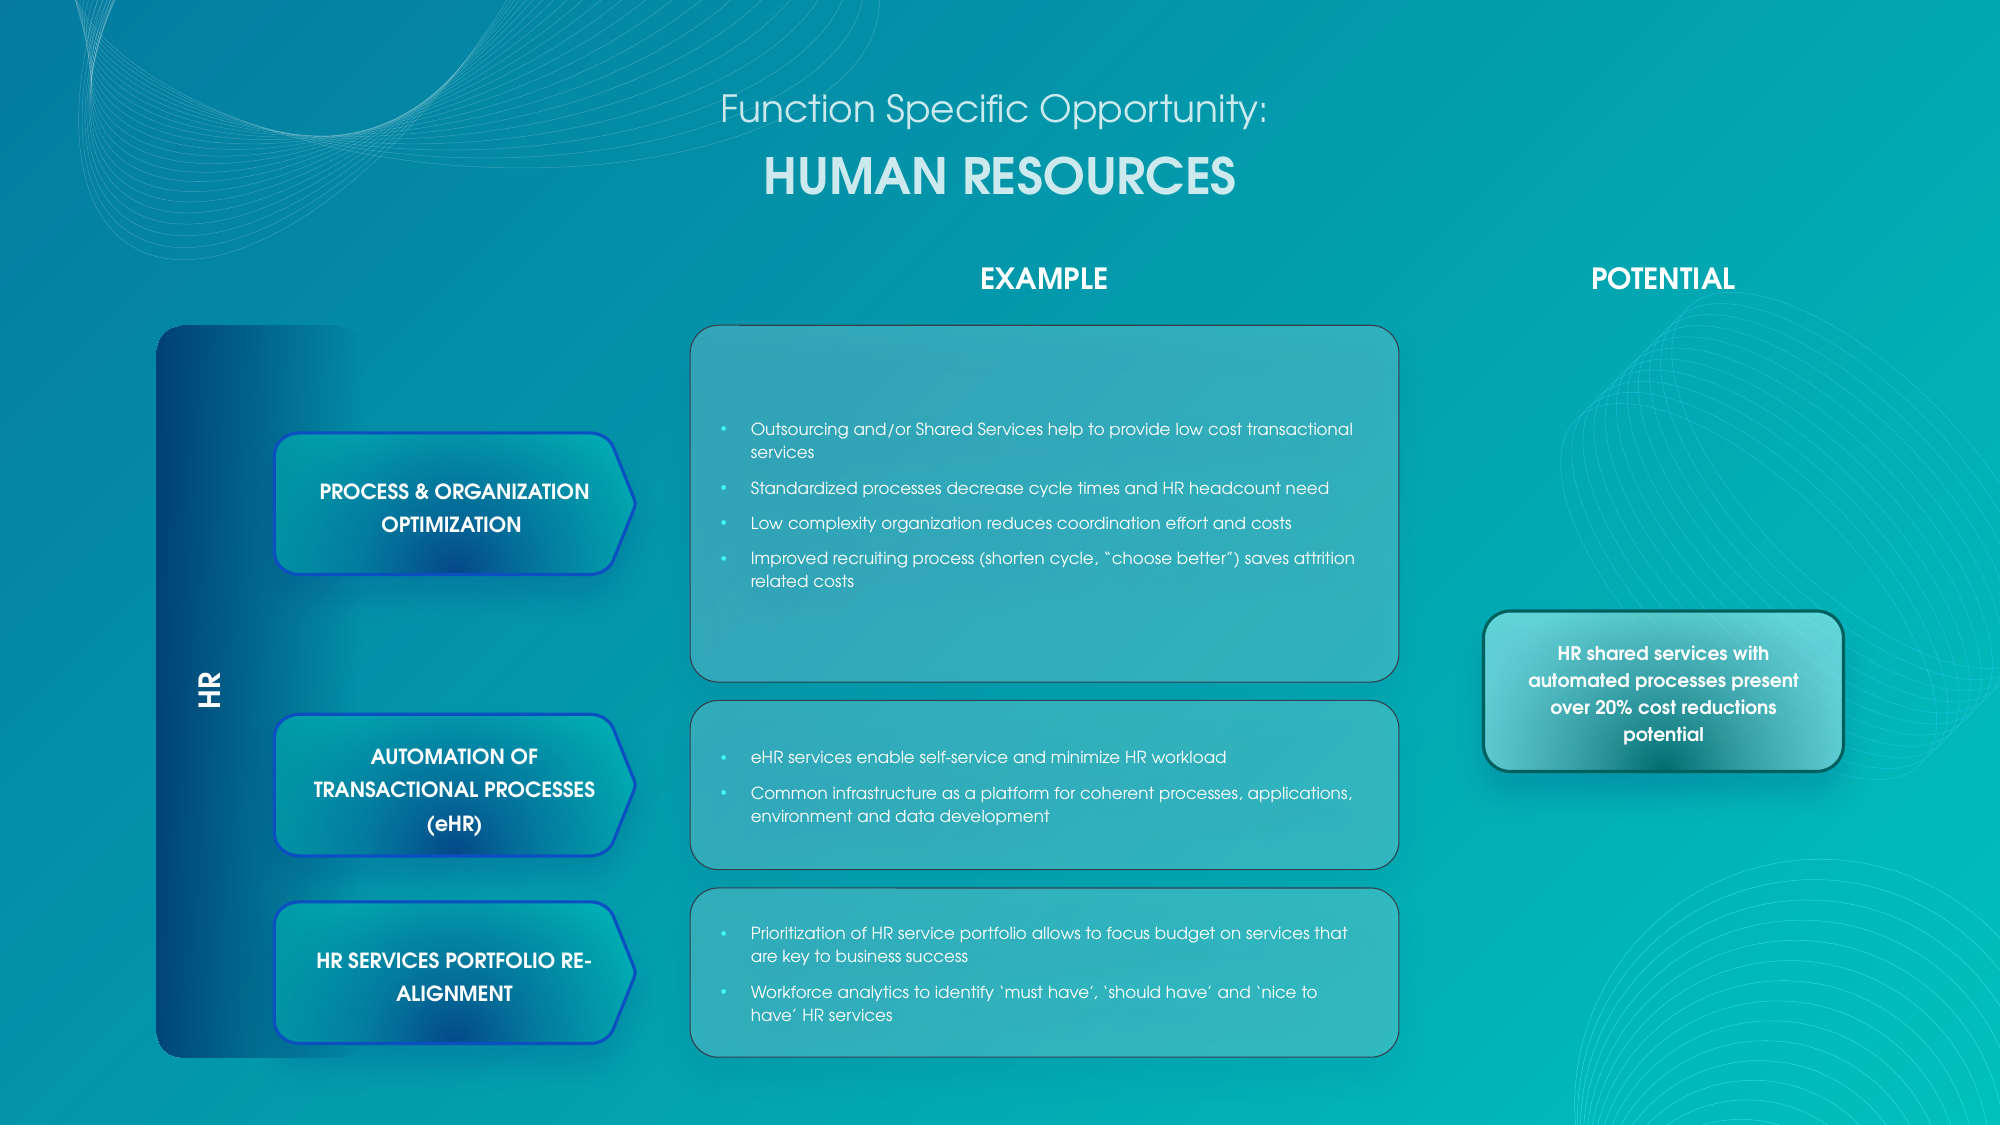

Function Specific Opportunity:
HUMAN RESOURCES

EXAMPLE
POTENTIAL
Outsourcing and/or Shared Services help to provide low cost transactional services
Standardized processes decrease cycle times and HR headcount need
Low complexity organization reduces coordination effort and costs
Improved recruiting process (shorten cycle, “choose better”) saves attrition related costs
PROCESS & ORGANIZATION OPTIMIZATION

HR shared services with automated processes present over 20% cost reductions potential
HR
eHR services enable self-service and minimize HR workload
Common infrastructure as a platform for coherent processes, applications, environment and data development
AUTOMATION OF TRANSACTIONAL PROCESSES (eHR)
Prioritization of HR service portfolio allows to focus budget on services that are key to business success
Workforce analytics to identify ‘must have’, ‘should have’ and ‘nice to have’ HR services
HR SERVICES PORTFOLIO RE-ALIGNMENT